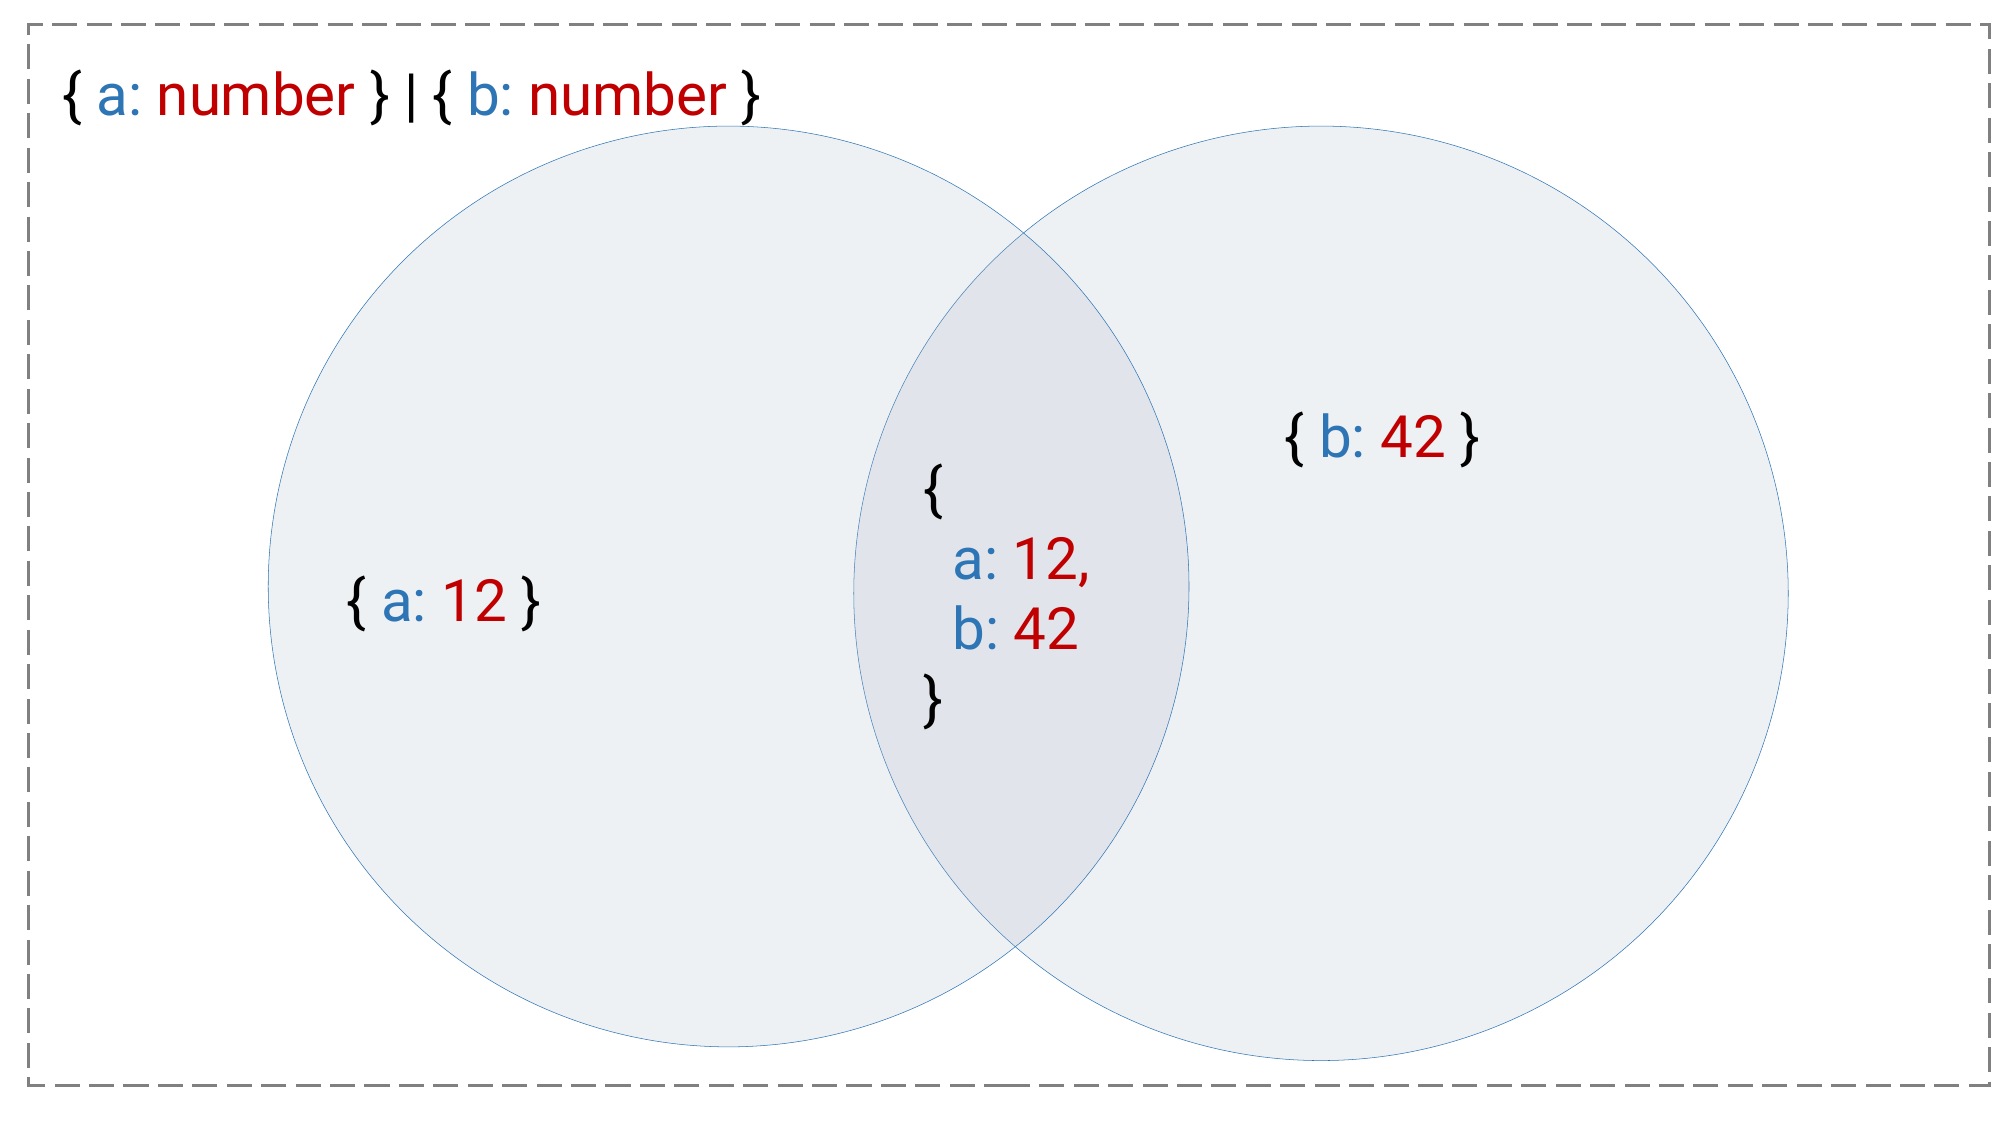

| { b: number }
{ a: number }

{ b: 42 }
{
  a: 12,
  b: 42
}
{ a: 12 }